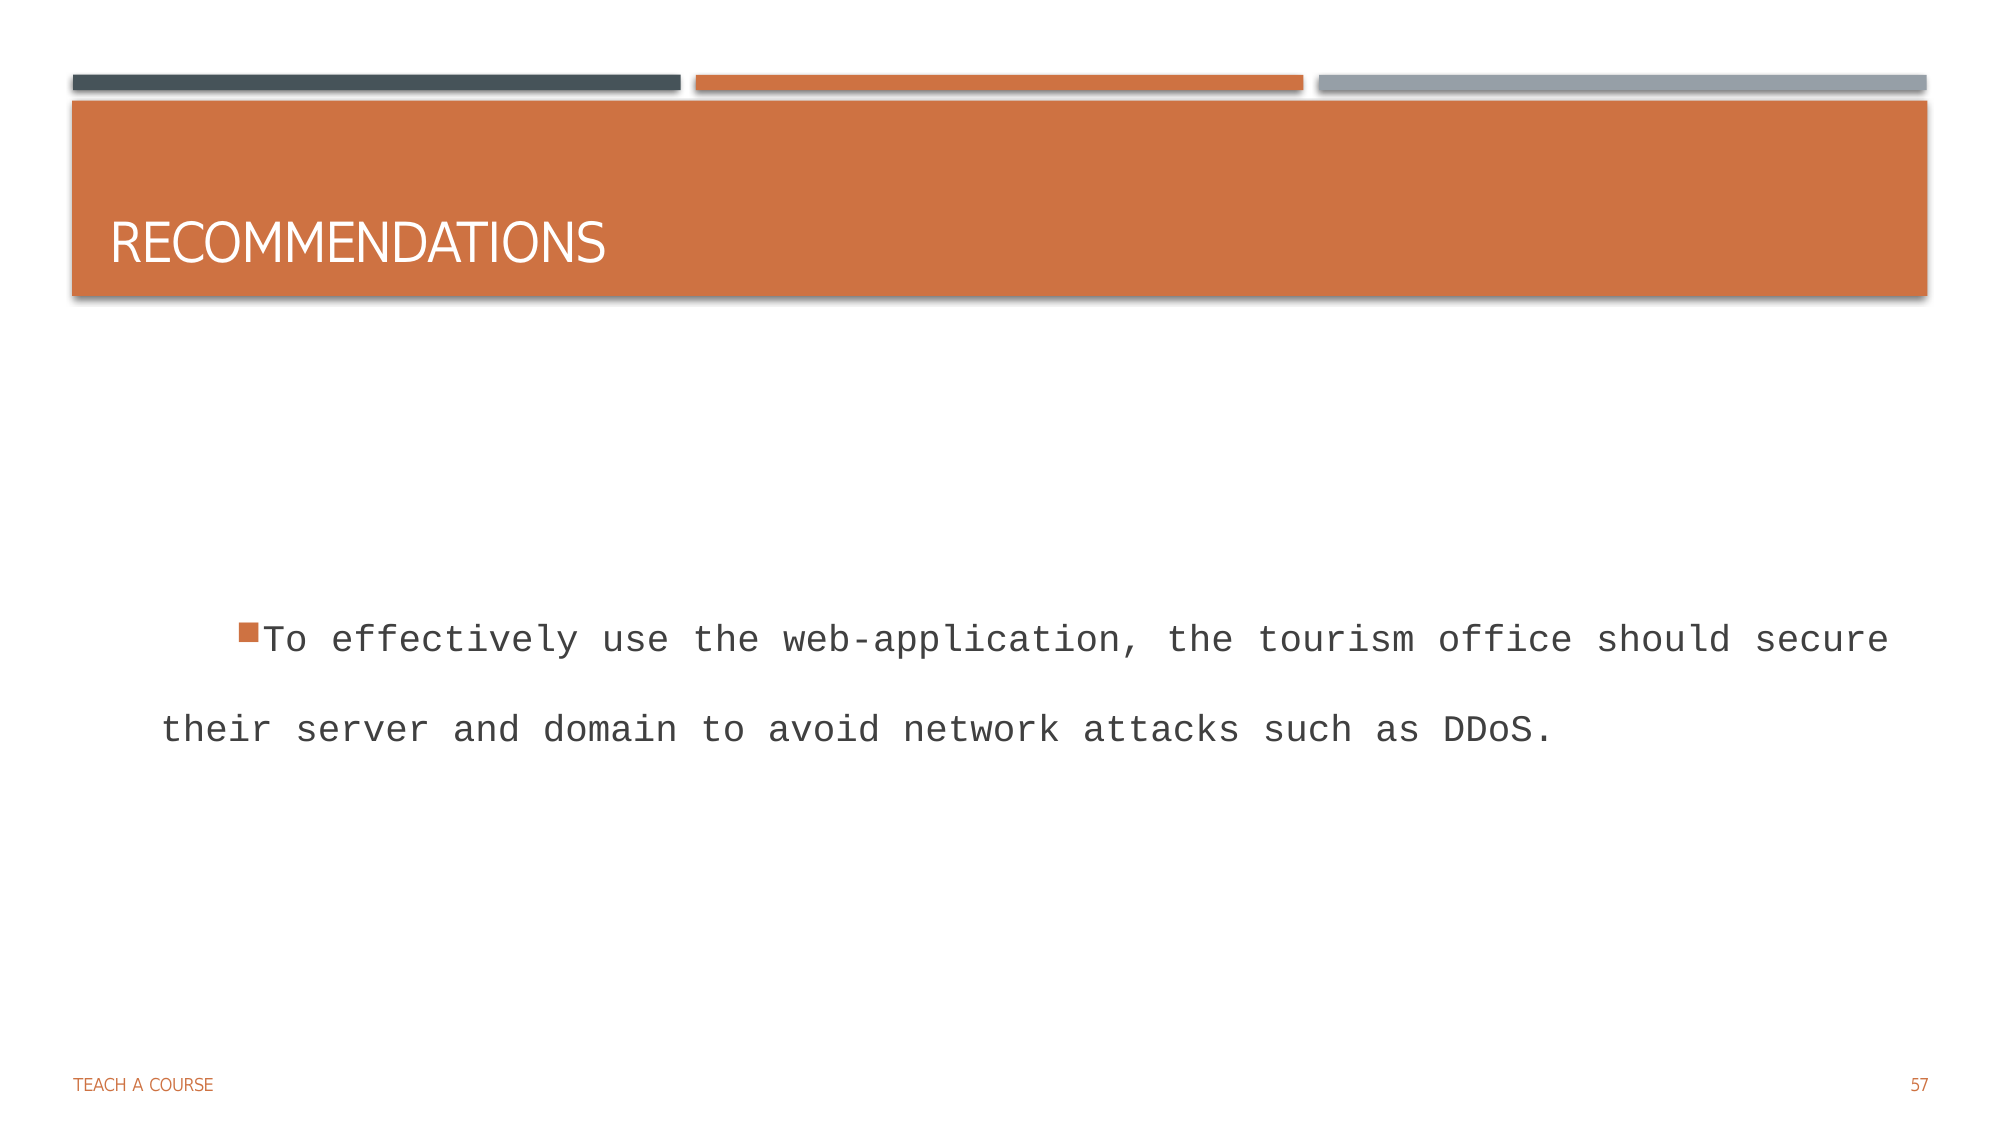

# RECOMMENDATIONS
To effectively use the web-application, the tourism office should secure their server and domain to avoid network attacks such as DDoS.
Teach a Course
57